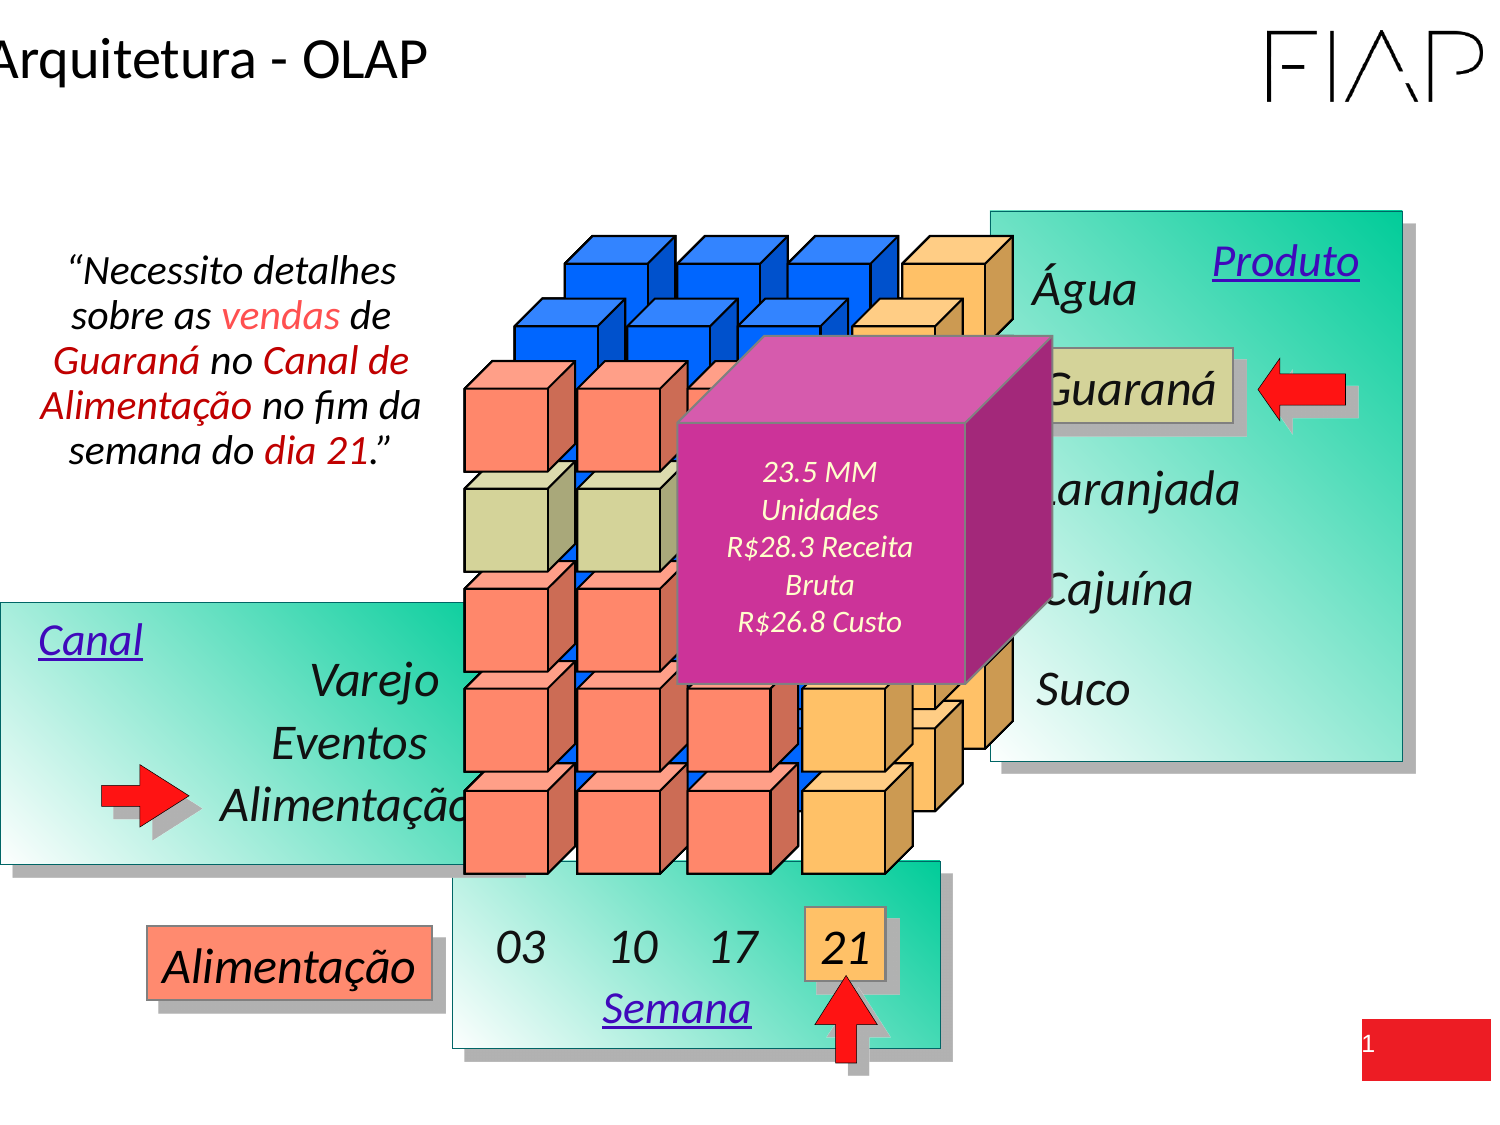

Arquitetura - OLAP

Produto
Água
Guaraná
Laranjada
Cajuína
Suco

“Necessito detalhes sobre as vendas de Guaraná no Canal de Alimentação no fim da semana do dia 21.”

23.5 MM Unidades
R$28.3 Receita Bruta
R$26.8 Custo
Guaraná

Canal
Varejo
Eventos
Alimentação

03
10
17
24
21
Alimentação
Semana